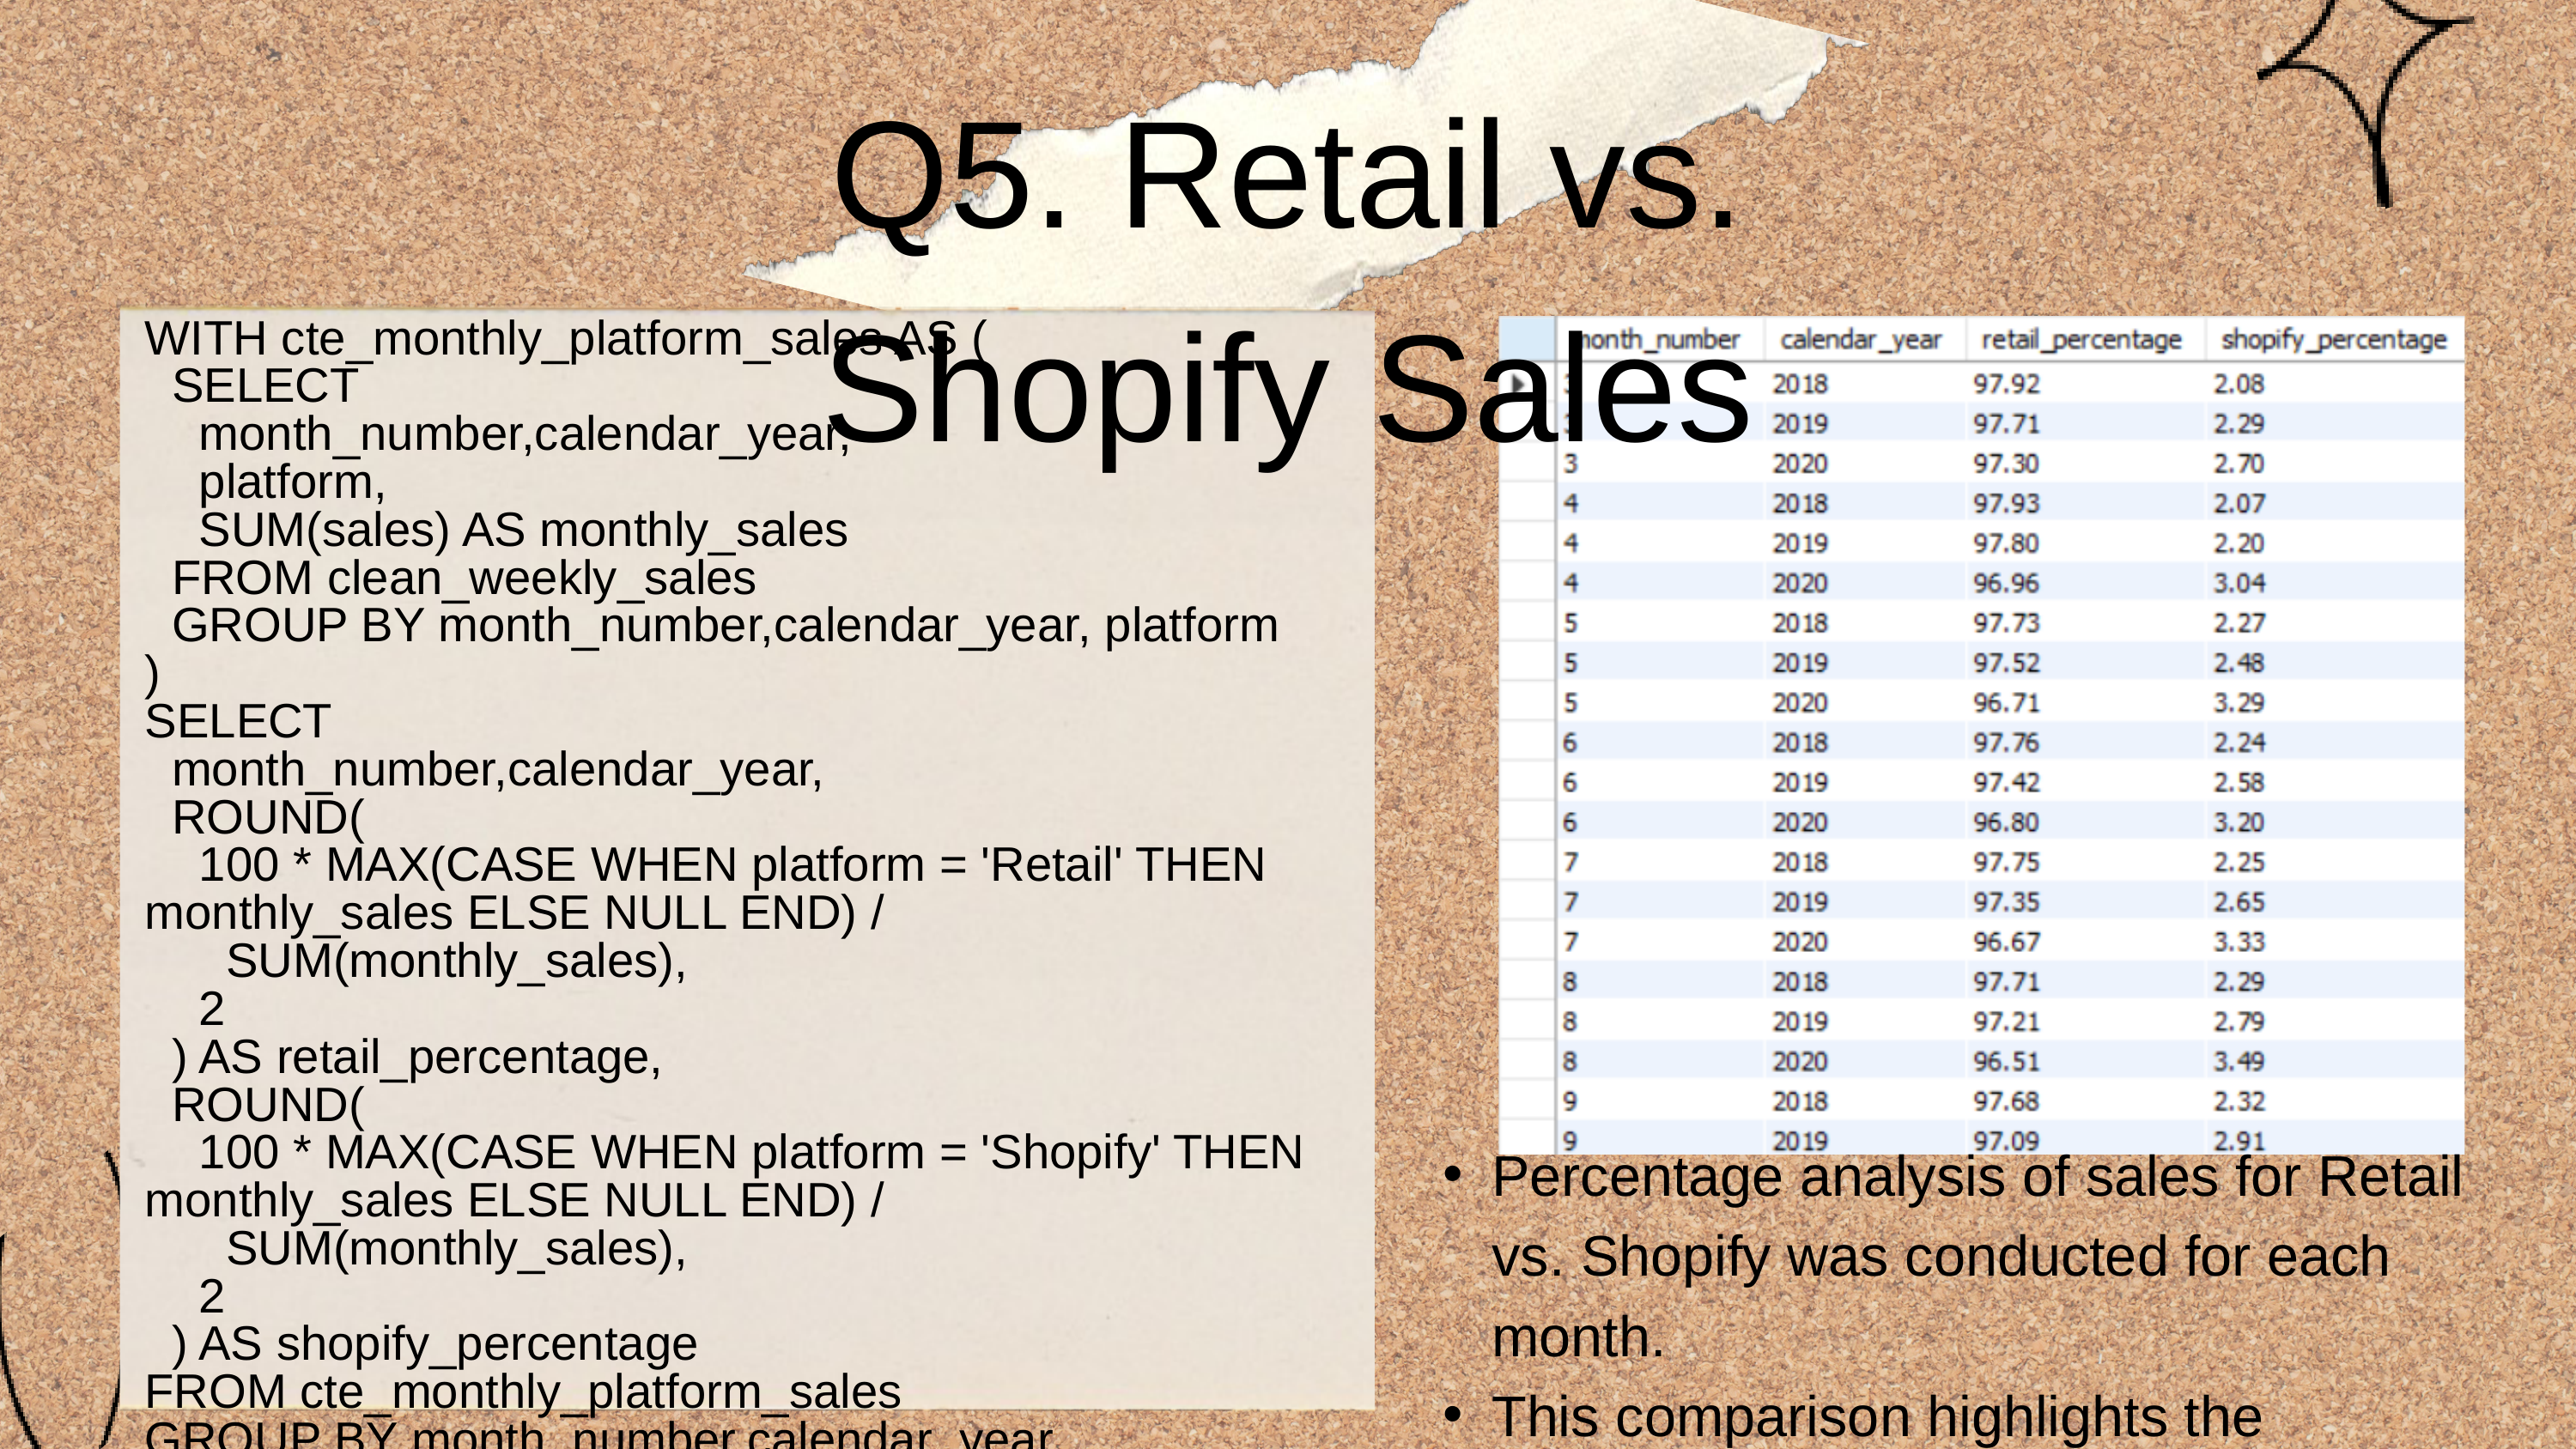

Q5. Retail vs. Shopify Sales

WITH cte_monthly_platform_sales AS (
  SELECT
    month_number,calendar_year,
    platform,
    SUM(sales) AS monthly_sales
  FROM clean_weekly_sales
  GROUP BY month_number,calendar_year, platform
)
SELECT
  month_number,calendar_year,
  ROUND(
    100 * MAX(CASE WHEN platform = 'Retail' THEN monthly_sales ELSE NULL END) /
      SUM(monthly_sales),
    2
  ) AS retail_percentage,
  ROUND(
    100 * MAX(CASE WHEN platform = 'Shopify' THEN monthly_sales ELSE NULL END) /
      SUM(monthly_sales),
    2
  ) AS shopify_percentage
FROM cte_monthly_platform_sales
GROUP BY month_number,calendar_year
ORDER BY month_number,calendar_year;

Percentage analysis of sales for Retail vs. Shopify was conducted for each month.
This comparison highlights the distribution of sales across different platforms.